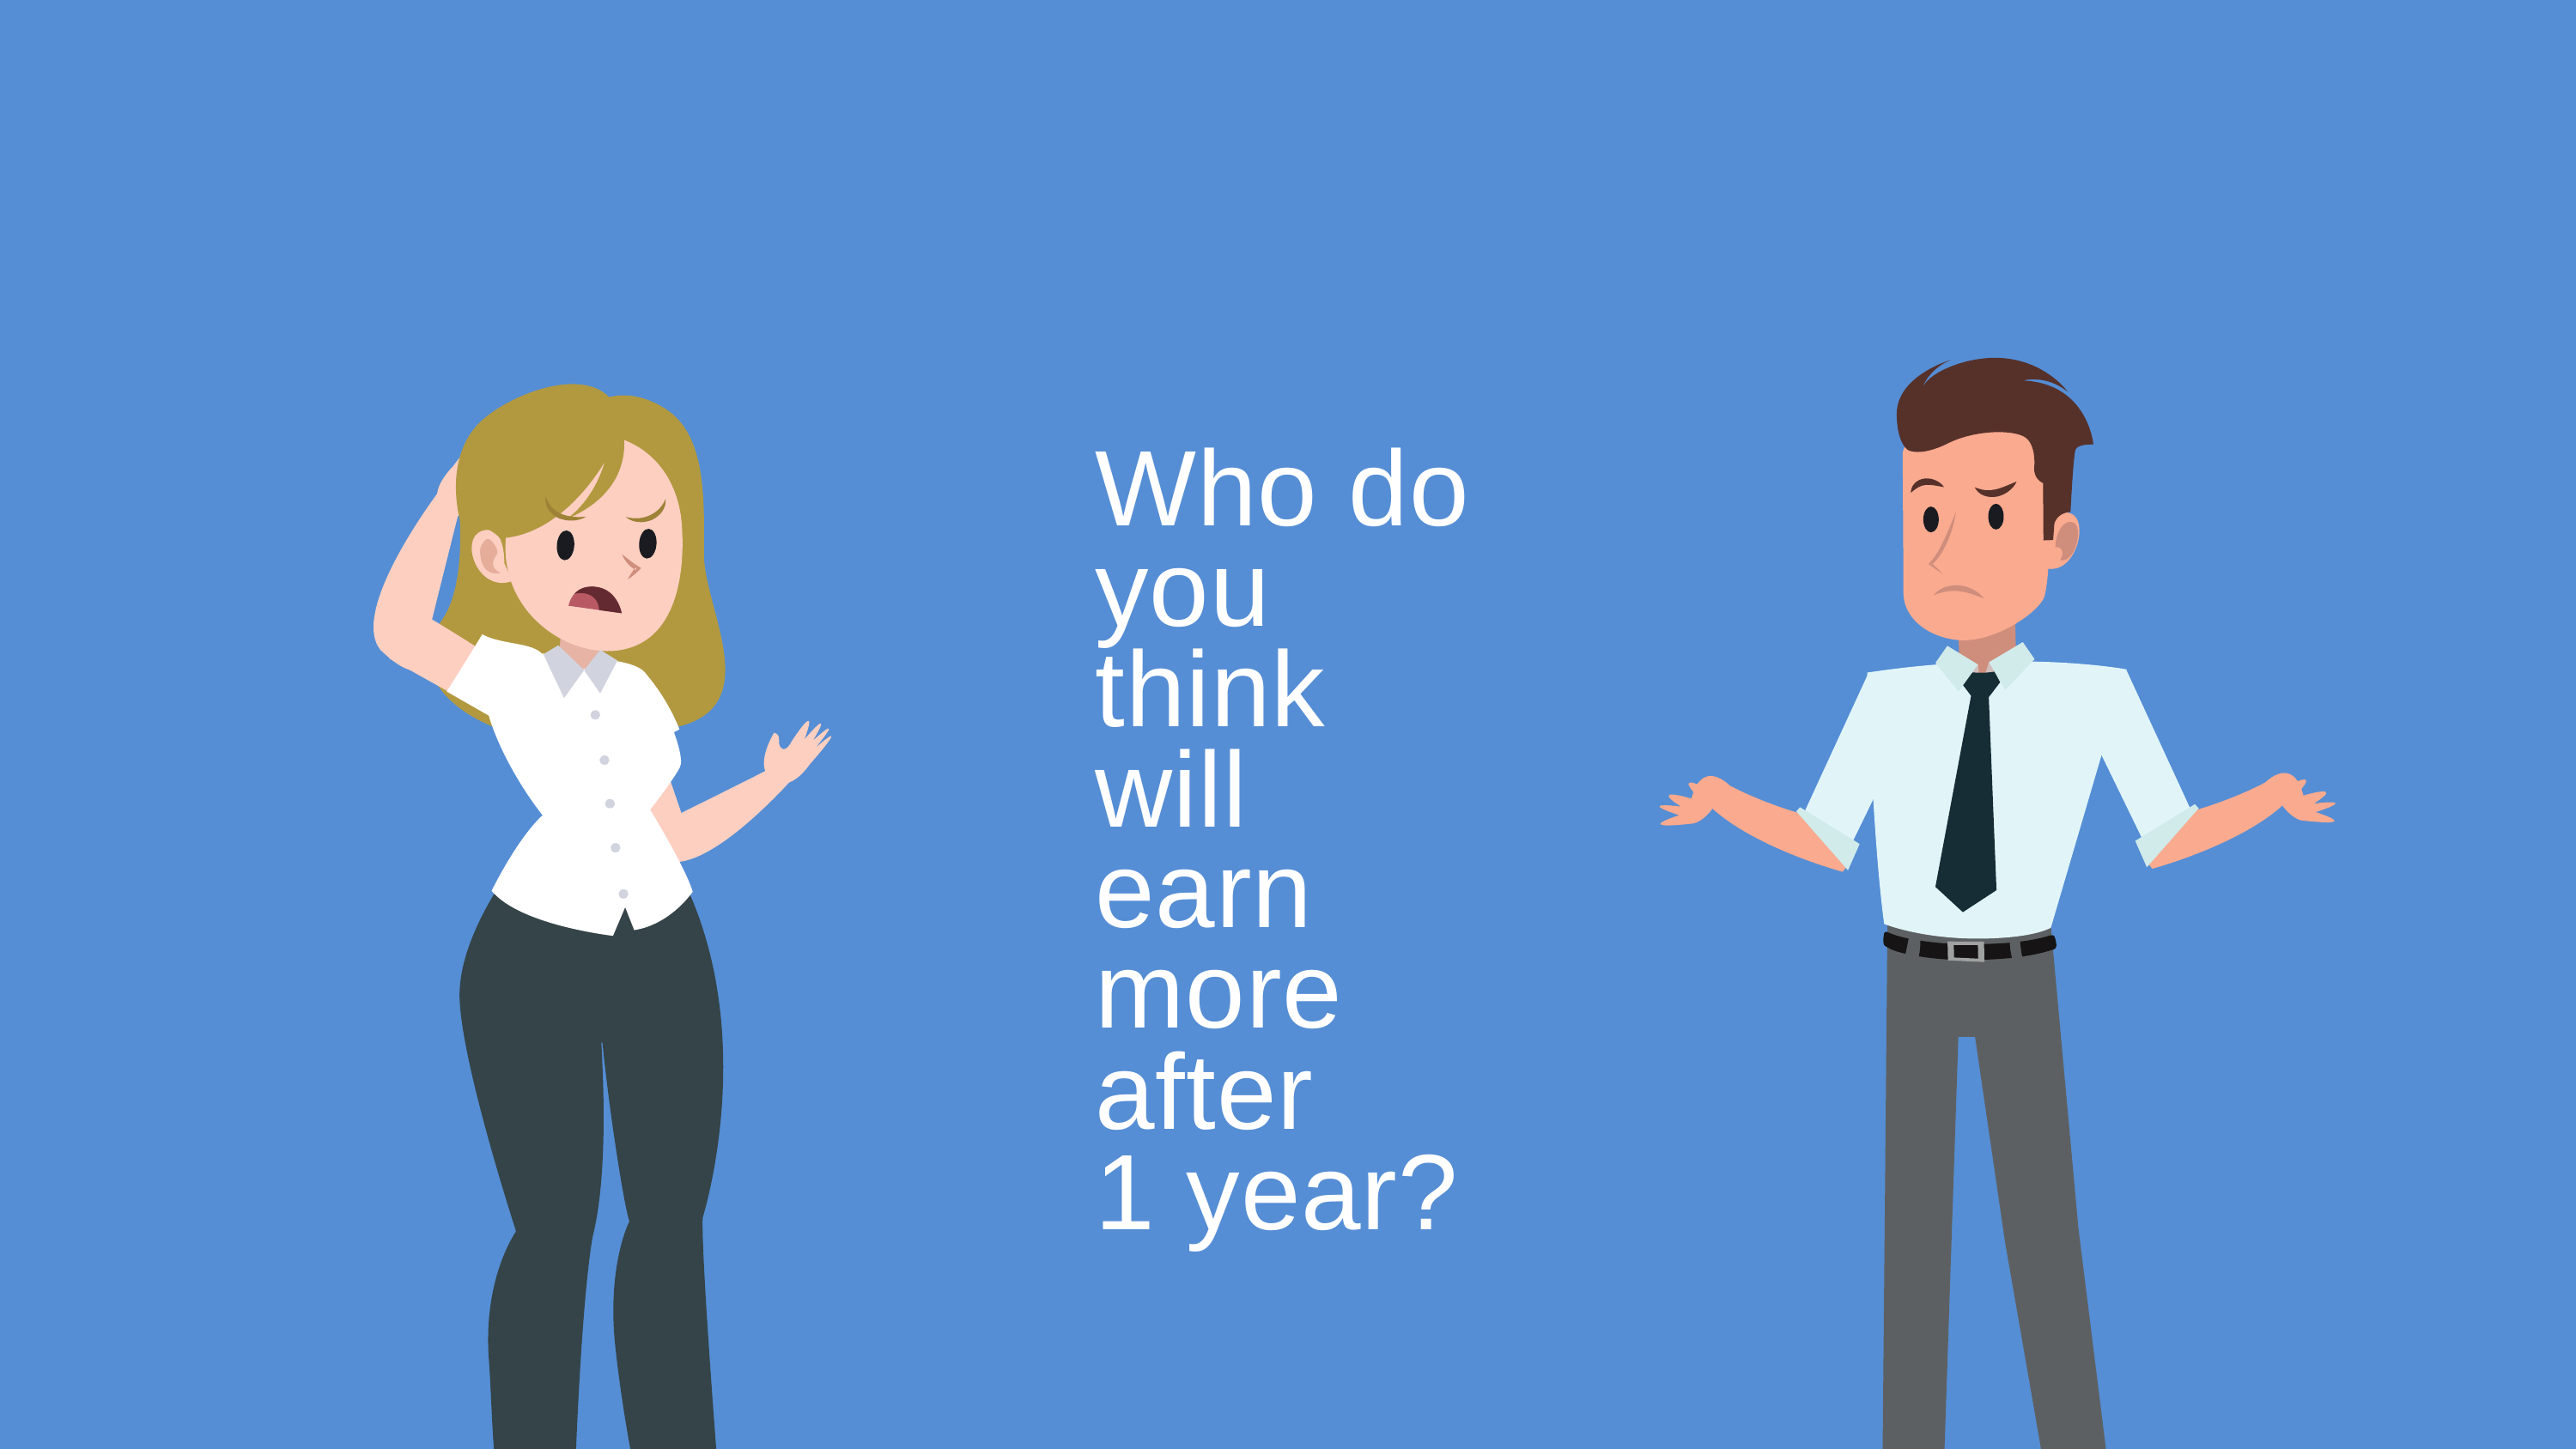

Who do you think will earn more after
1 year?